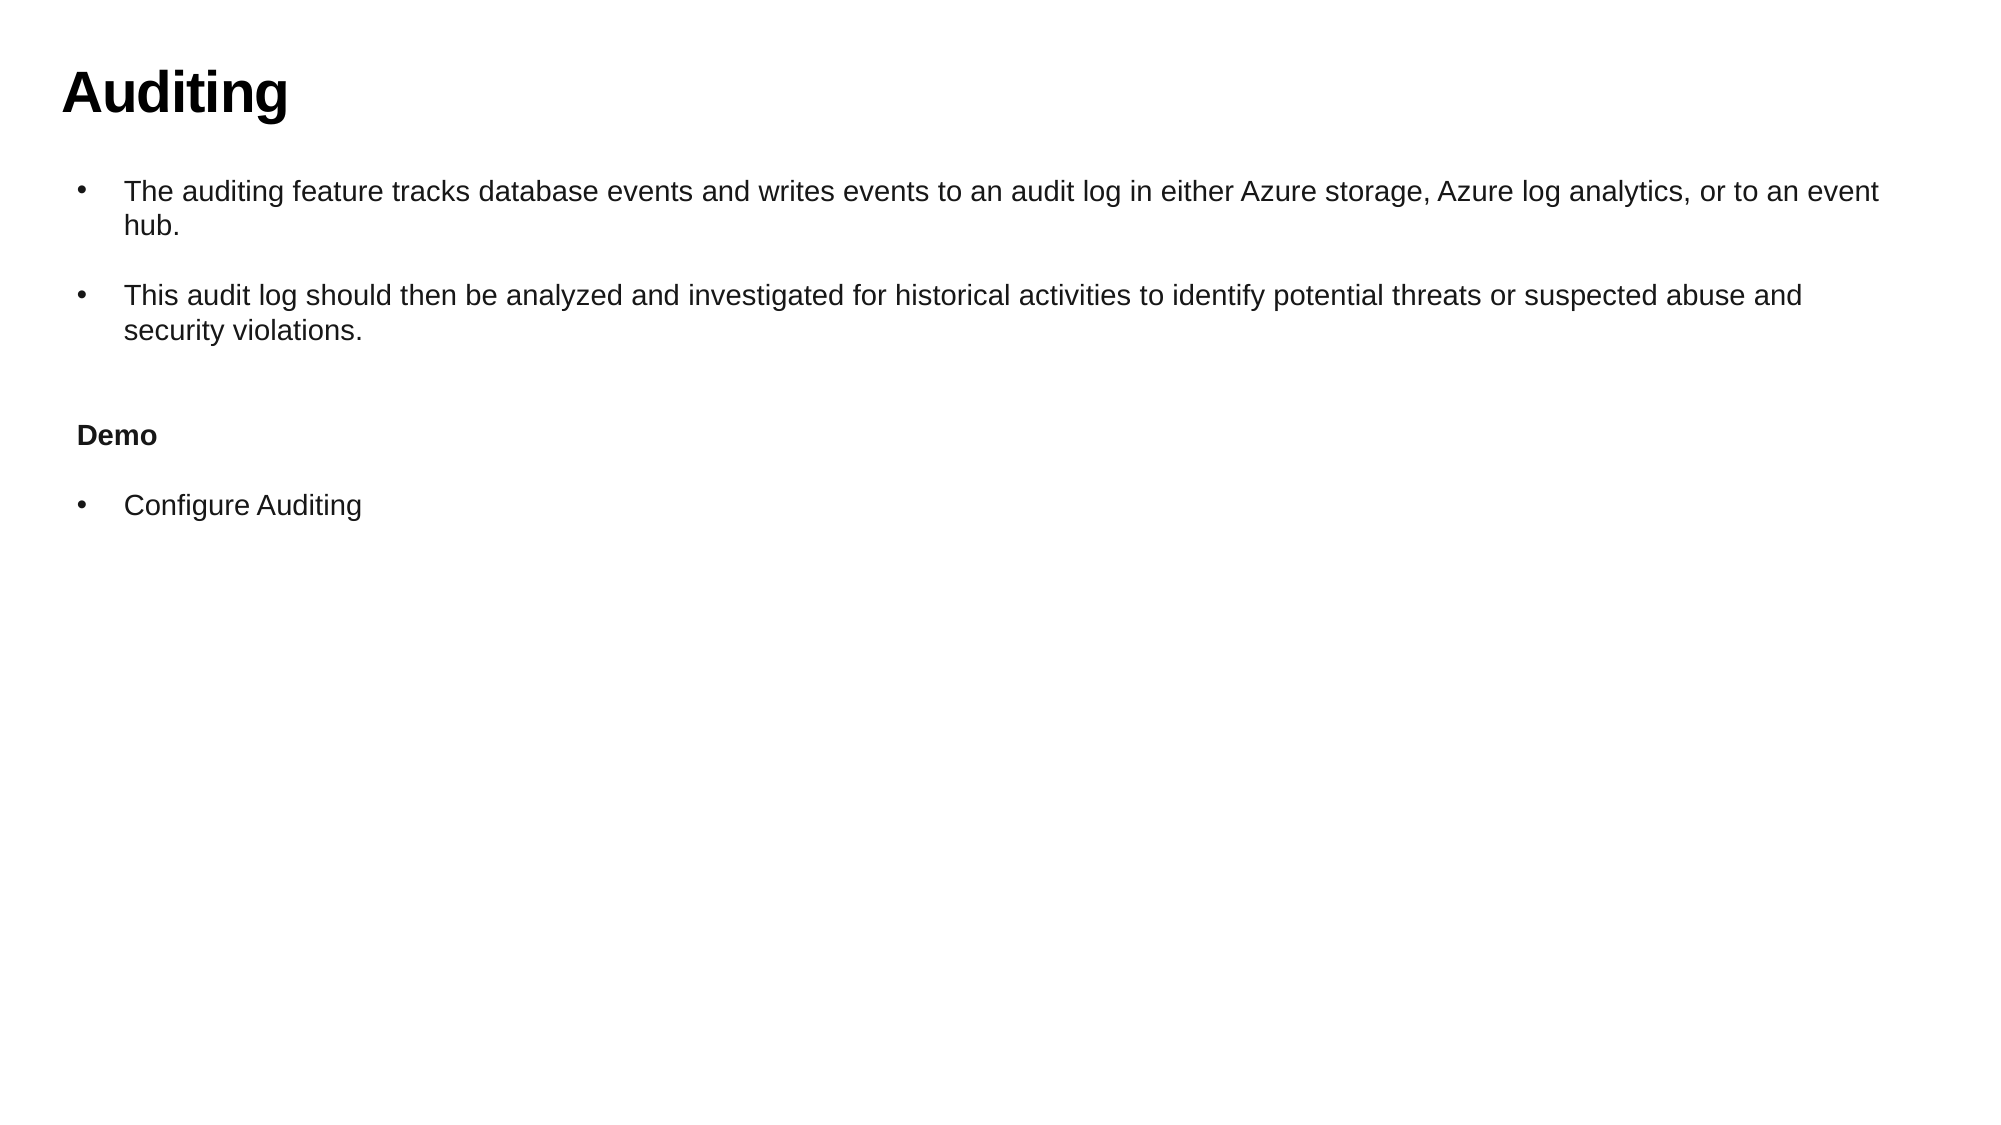

# Auditing
The auditing feature tracks database events and writes events to an audit log in either Azure storage, Azure log analytics, or to an event hub.

This audit log should then be analyzed and investigated for historical activities to identify potential threats or suspected abuse and security violations.

Demo

Configure Auditing